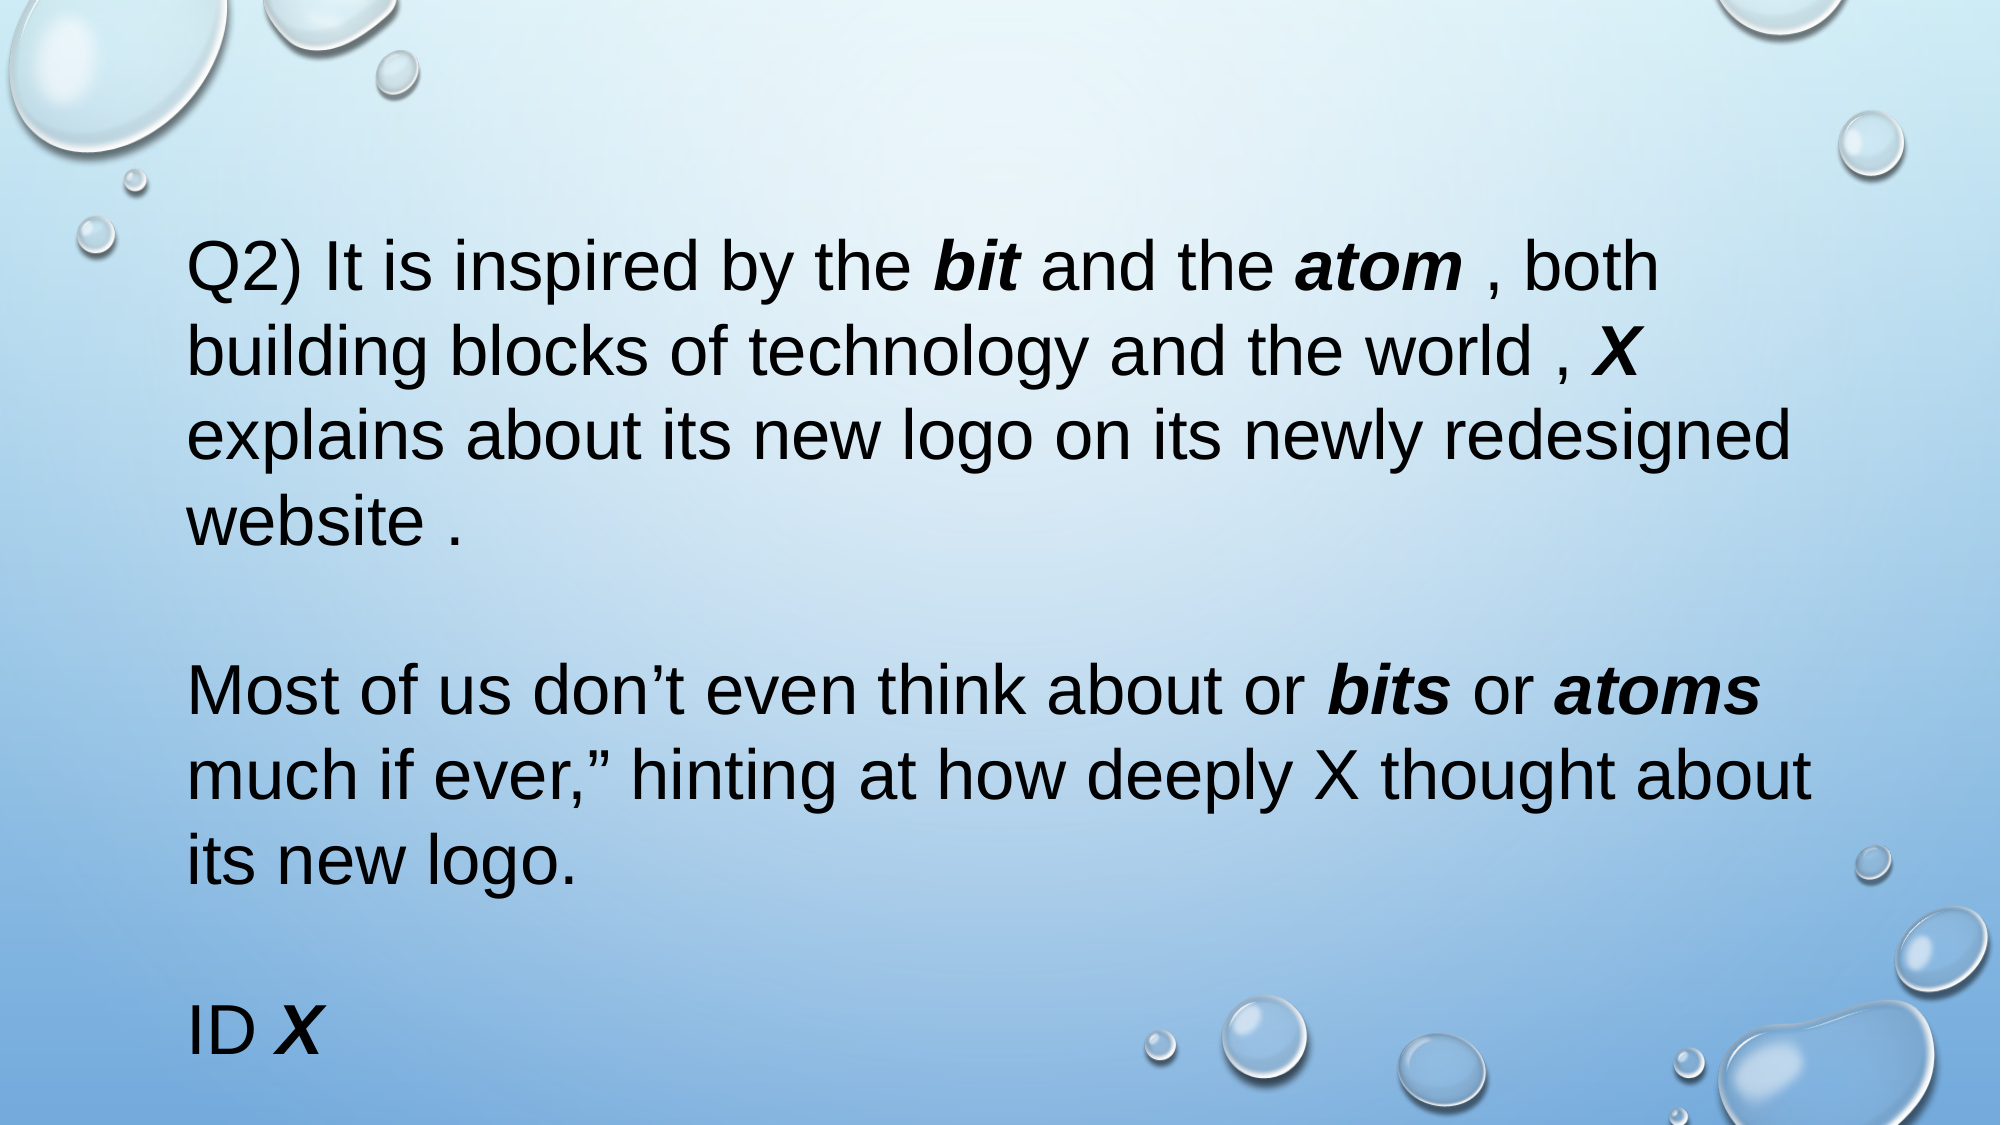

Q2) It is inspired by the bit and the atom , both building blocks of technology and the world , X explains about its new logo on its newly redesigned website .

Most of us don’t even think about or bits or atoms much if ever,” hinting at how deeply X thought about its new logo.

ID X